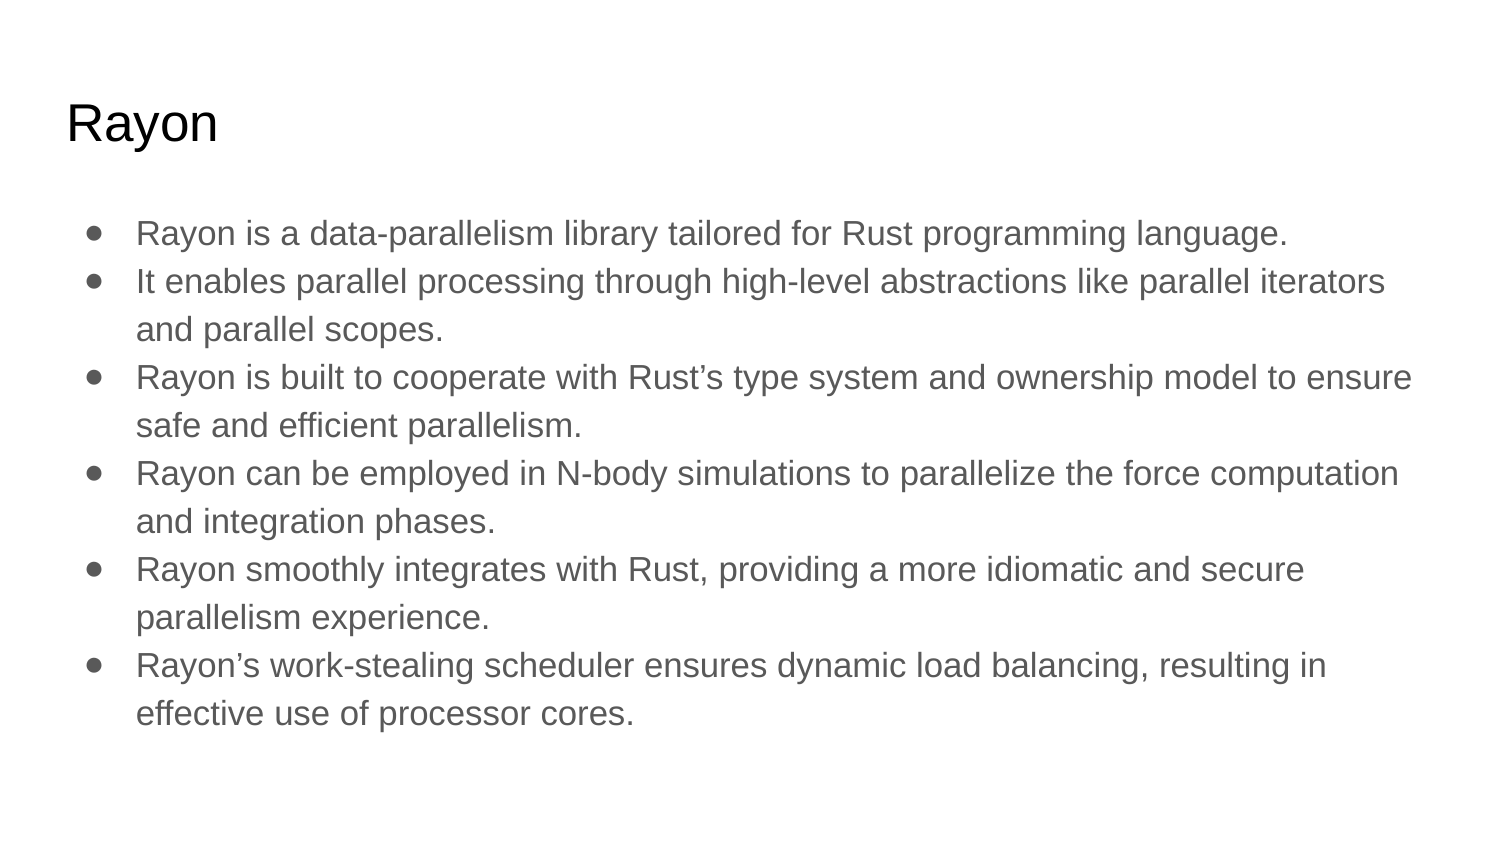

# Rayon
Rayon is a data-parallelism library tailored for Rust programming language.
It enables parallel processing through high-level abstractions like parallel iterators and parallel scopes.
Rayon is built to cooperate with Rust’s type system and ownership model to ensure safe and efficient parallelism.
Rayon can be employed in N-body simulations to parallelize the force computation and integration phases.
Rayon smoothly integrates with Rust, providing a more idiomatic and secure parallelism experience.
Rayon’s work-stealing scheduler ensures dynamic load balancing, resulting in effective use of processor cores.